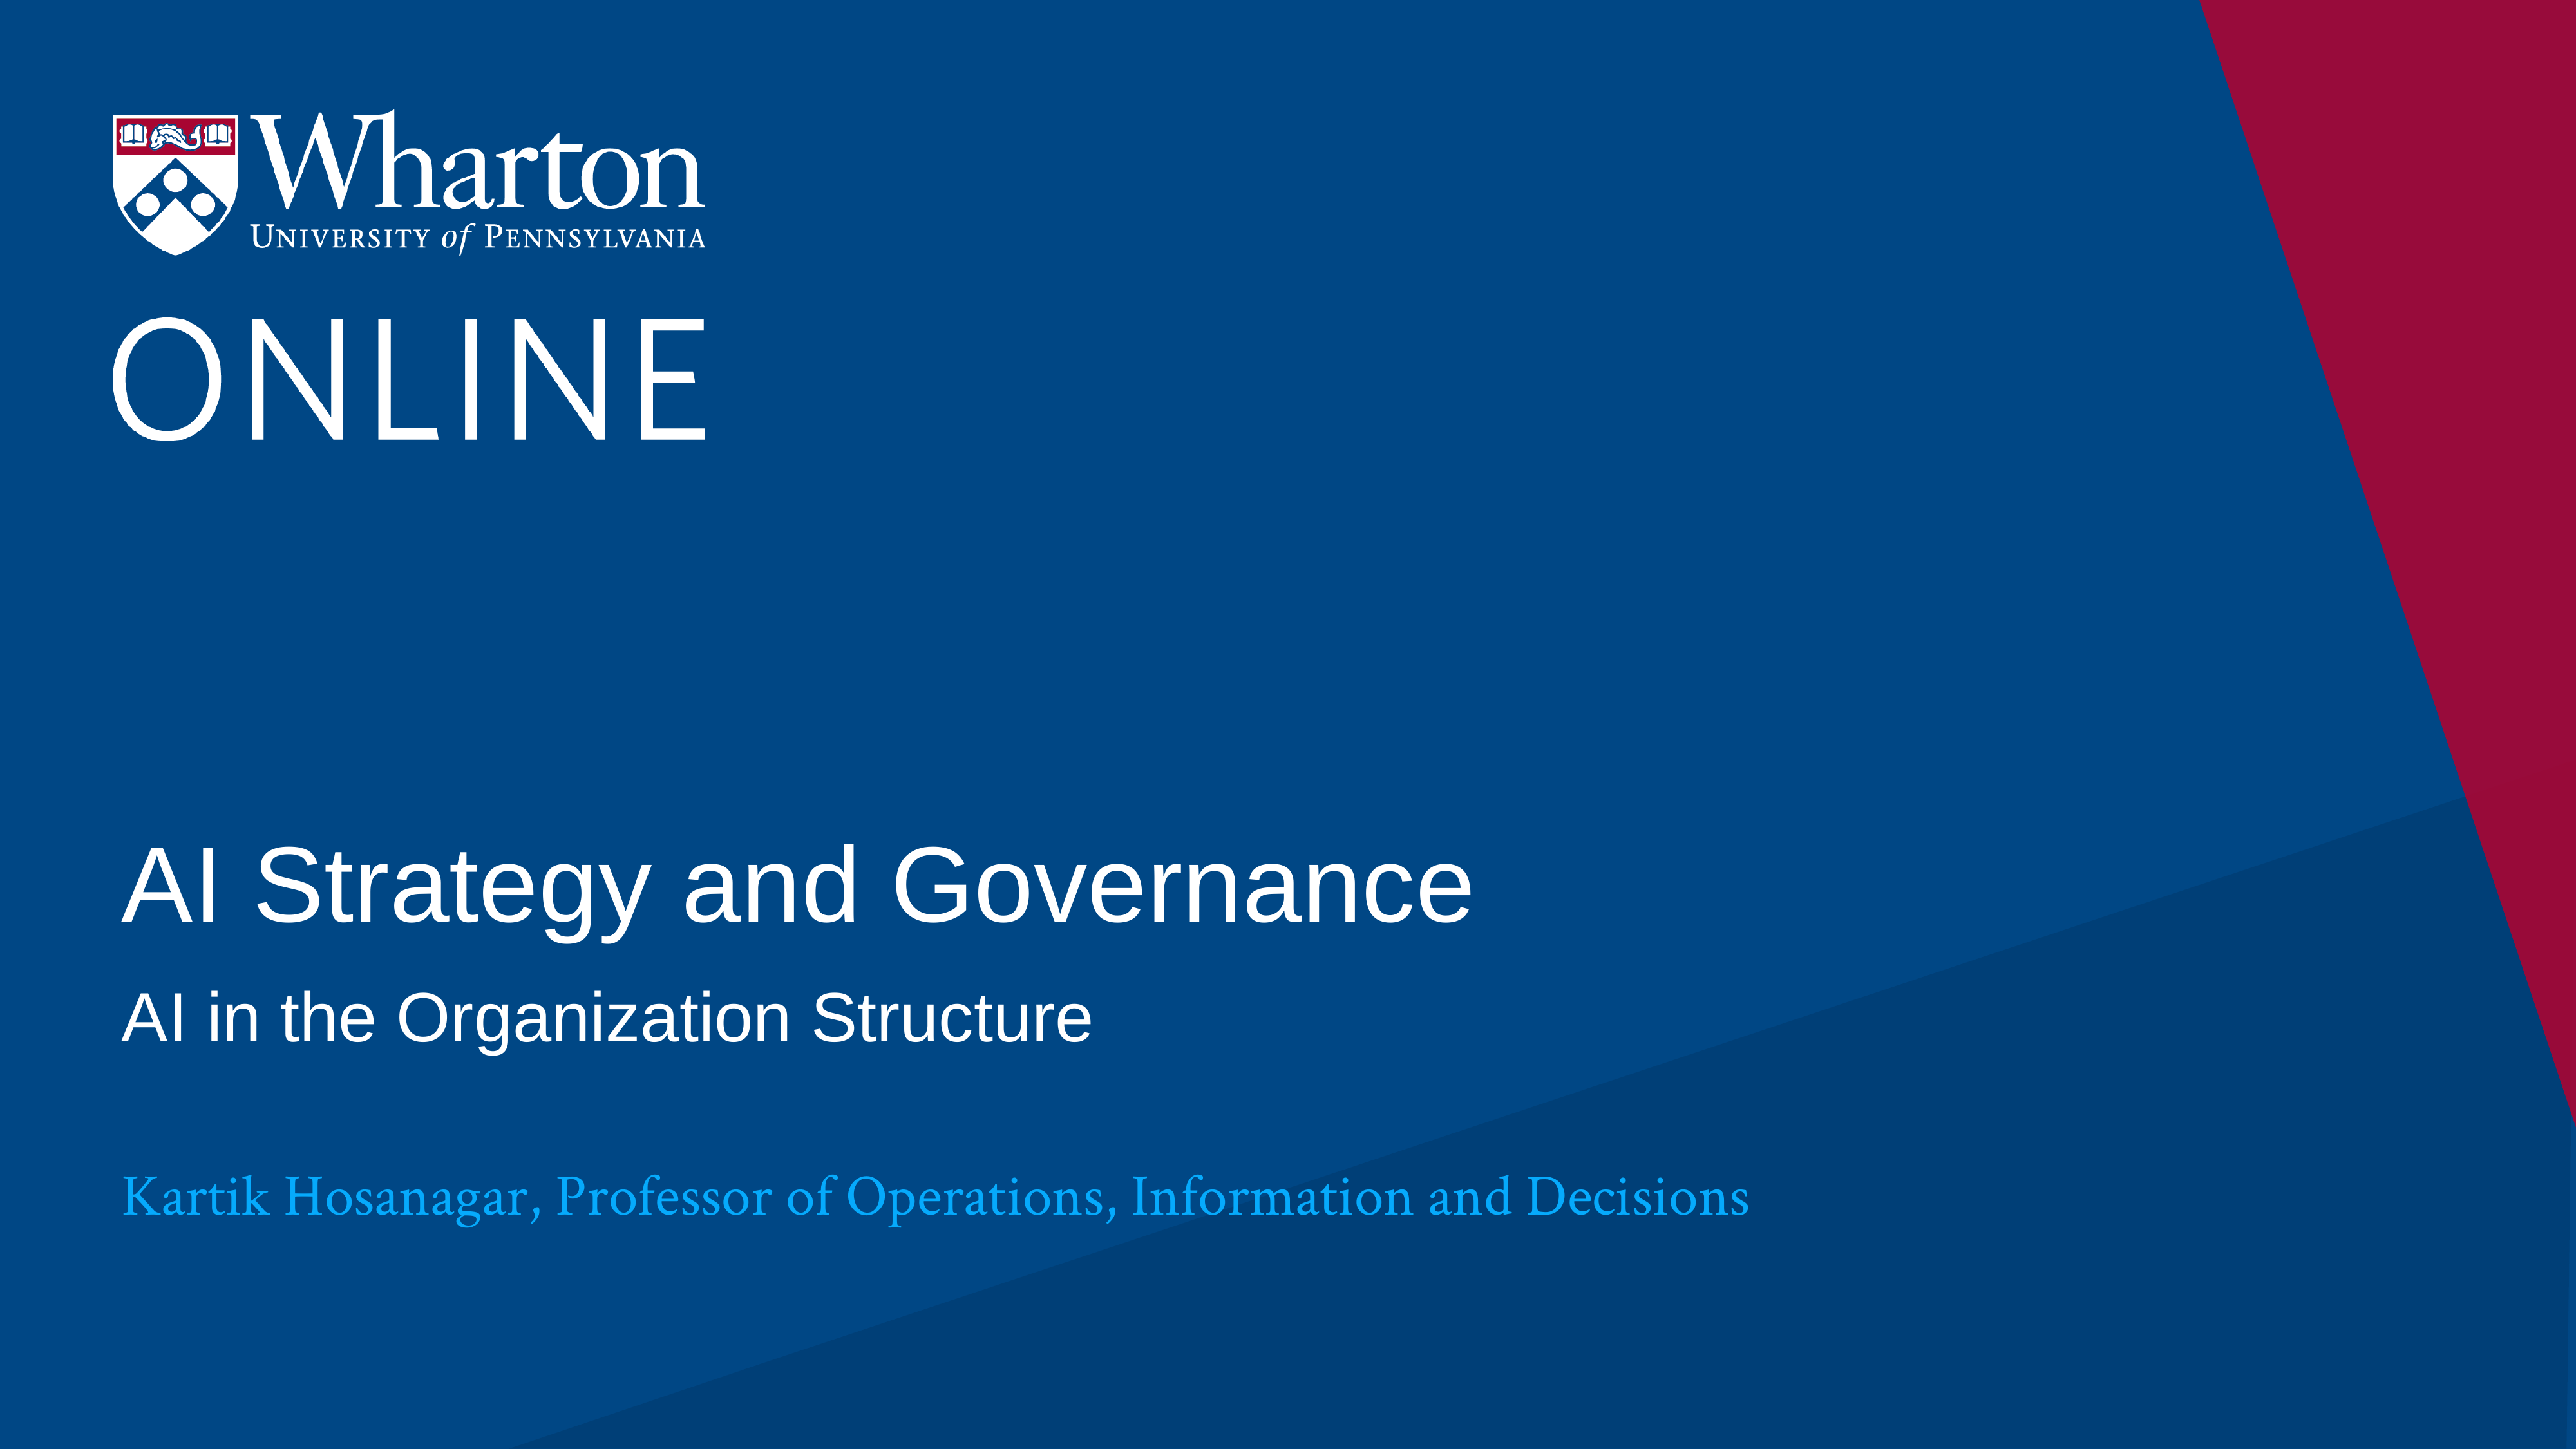

# AI Strategy and Governance
AI in the Organization Structure
Kartik Hosanagar, Professor of Operations, Information and Decisions